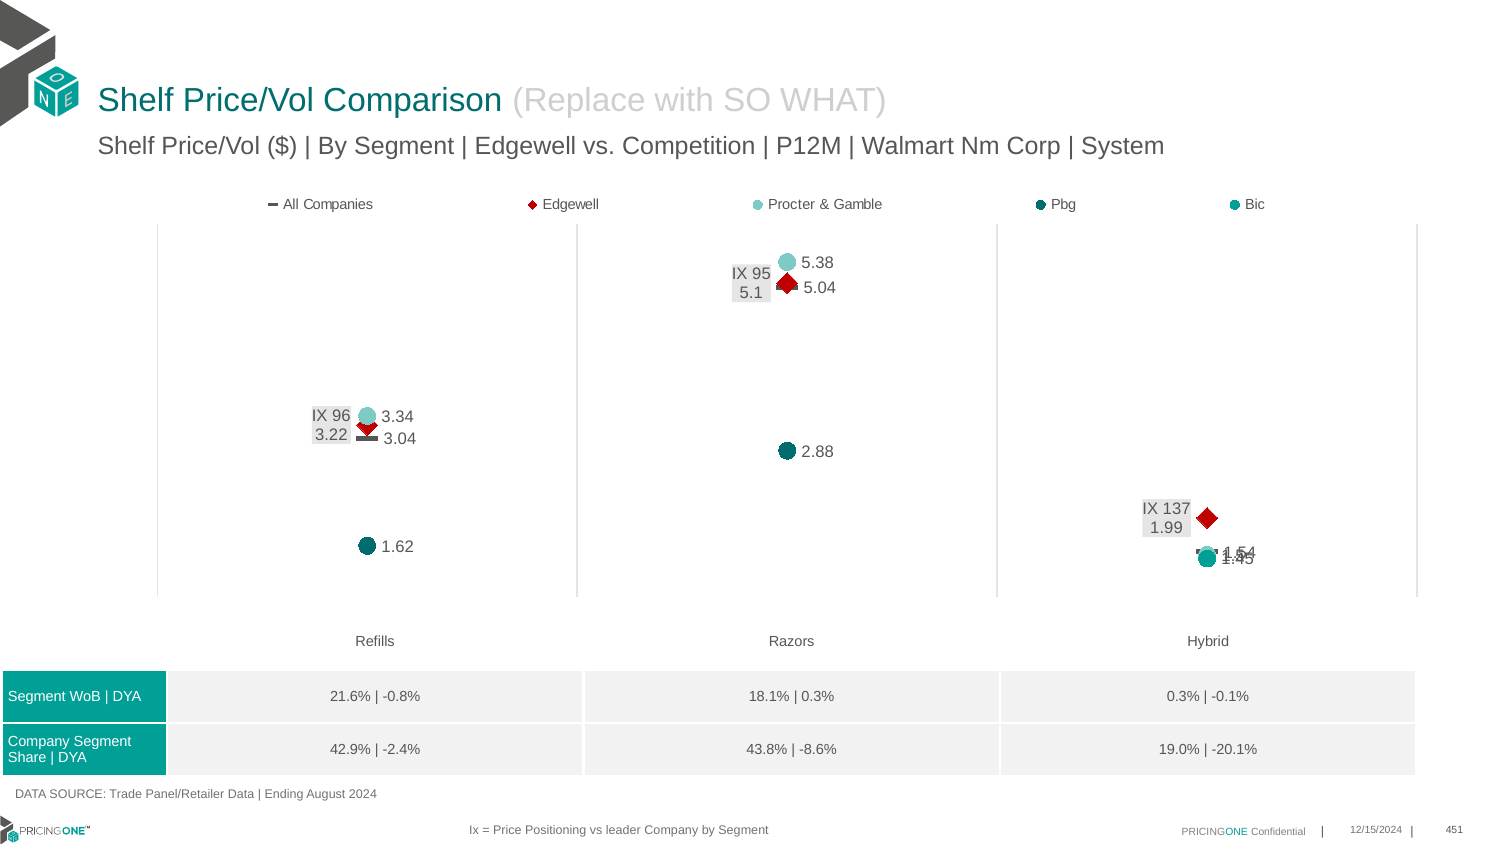

# Shelf Price/Vol Comparison (Replace with SO WHAT)
Shelf Price/Vol ($) | By Segment | Edgewell vs. Competition | P12M | Walmart Nm Corp | System

### Chart

| Category | All Companies | Edgewell | Procter & Gamble | Pbg | Bic |
|---|---|---|---|---|---|
| IX 96 | 3.04 | 3.22 | 3.34 | 1.62 | None |
| IX 95 | 5.04 | 5.1 | 5.38 | 2.88 | None |
| IX 137 | 1.54 | 1.99 | 1.5 | None | 1.45 |
|  | Refills | Razors | Hybrid |
| --- | --- | --- | --- |
| Segment WoB | DYA | 21.6% | -0.8% | 18.1% | 0.3% | 0.3% | -0.1% |
| Company Segment Share | DYA | 42.9% | -2.4% | 43.8% | -8.6% | 19.0% | -20.1% |
DATA SOURCE: Trade Panel/Retailer Data | Ending August 2024
Ix = Price Positioning vs leader Company by Segment
12/15/2024
451